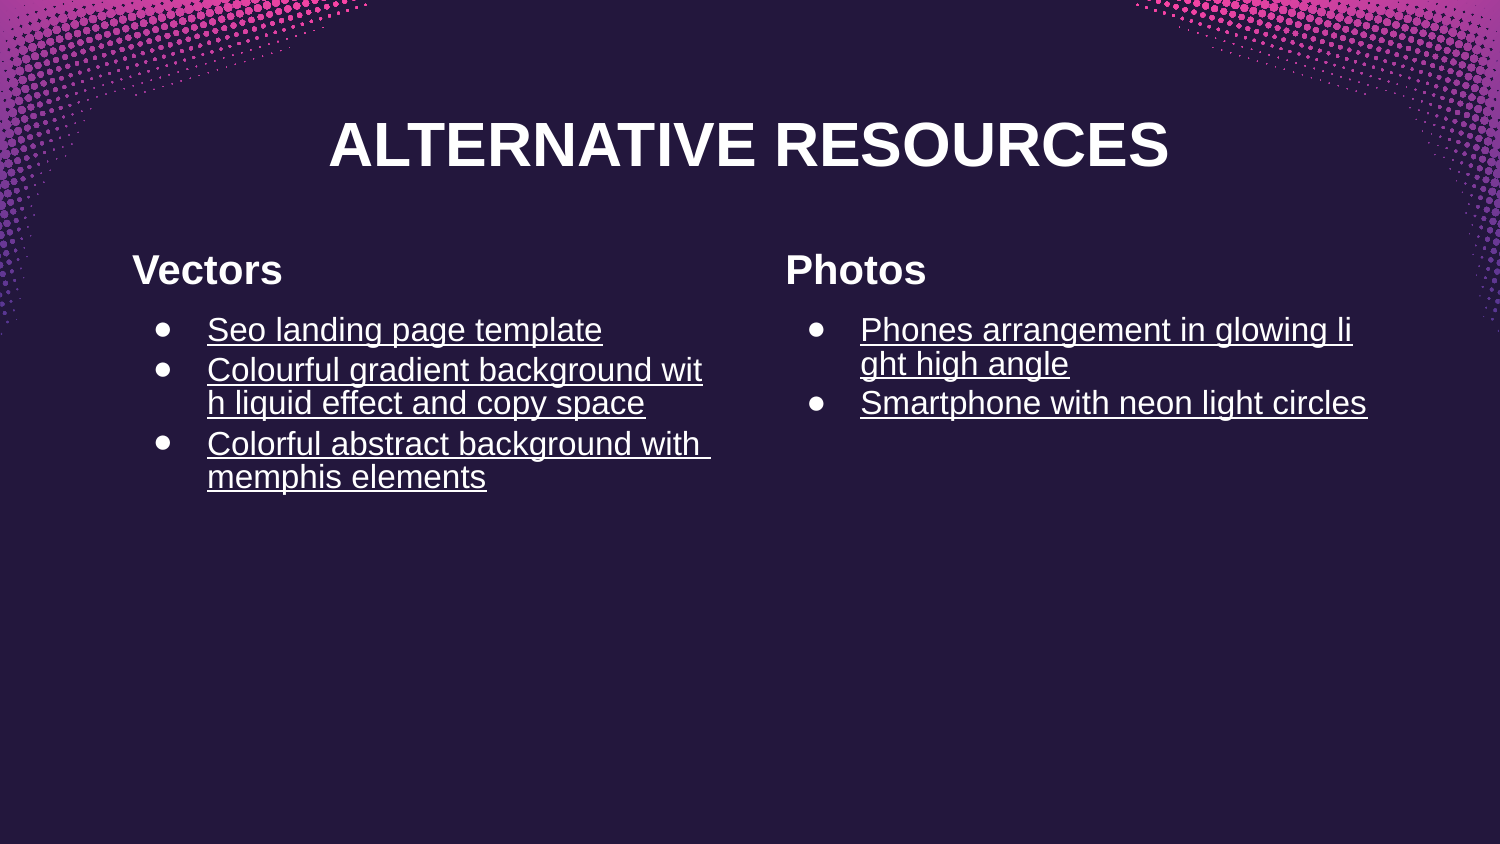

# ALTERNATIVE RESOURCES
Vectors
Photos
Seo landing page template
Colourful gradient background with liquid effect and copy space
Colorful abstract background with memphis elements
Phones arrangement in glowing light high angle
Smartphone with neon light circles